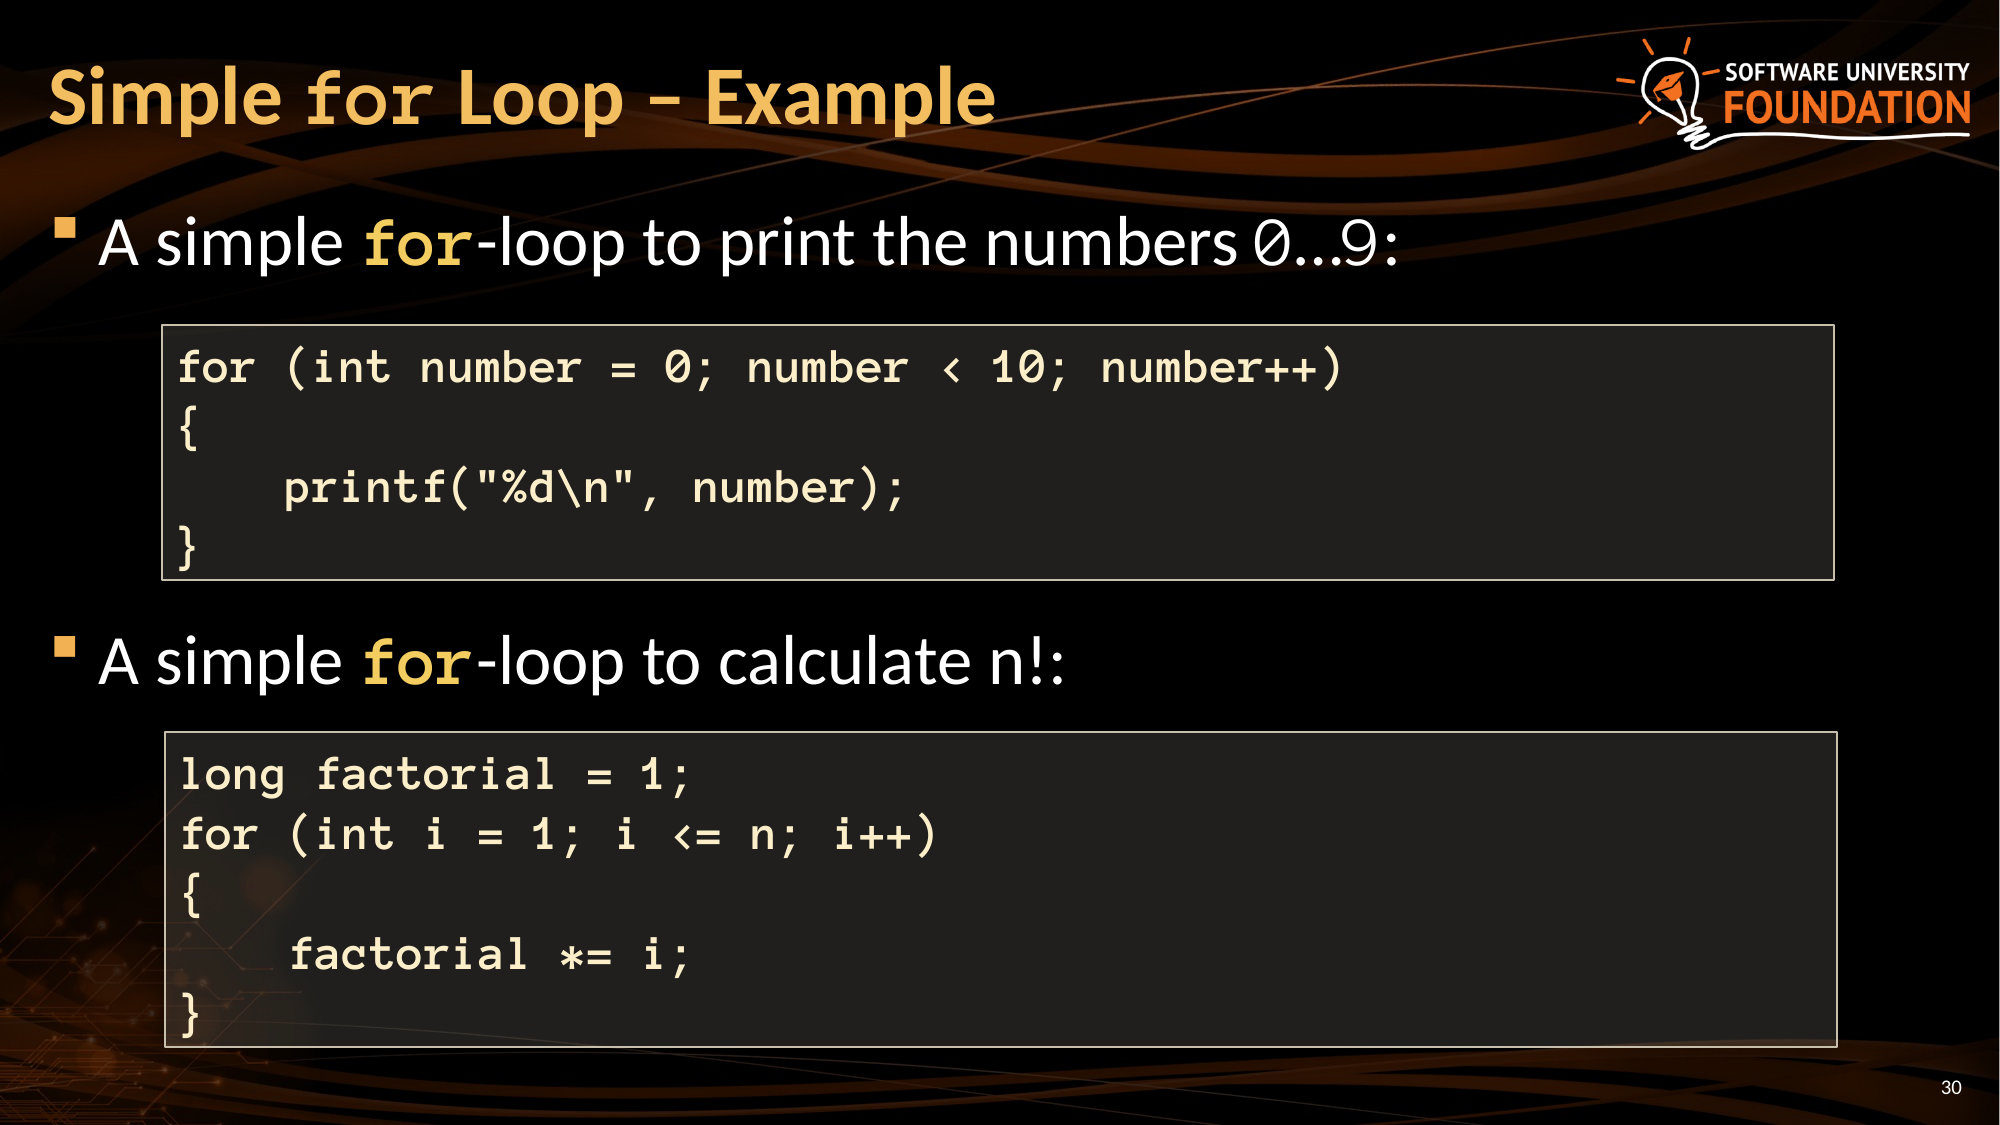

# Simple for Loop – Example
A simple for-loop to print the numbers 0…9:
for (int number = 0; number < 10; number++)
{
    printf("%d\n", number);
}
A simple for-loop to calculate n!:
long factorial = 1;
for (int i = 1; i <= n; i++)
{
    factorial *= i;
}
30